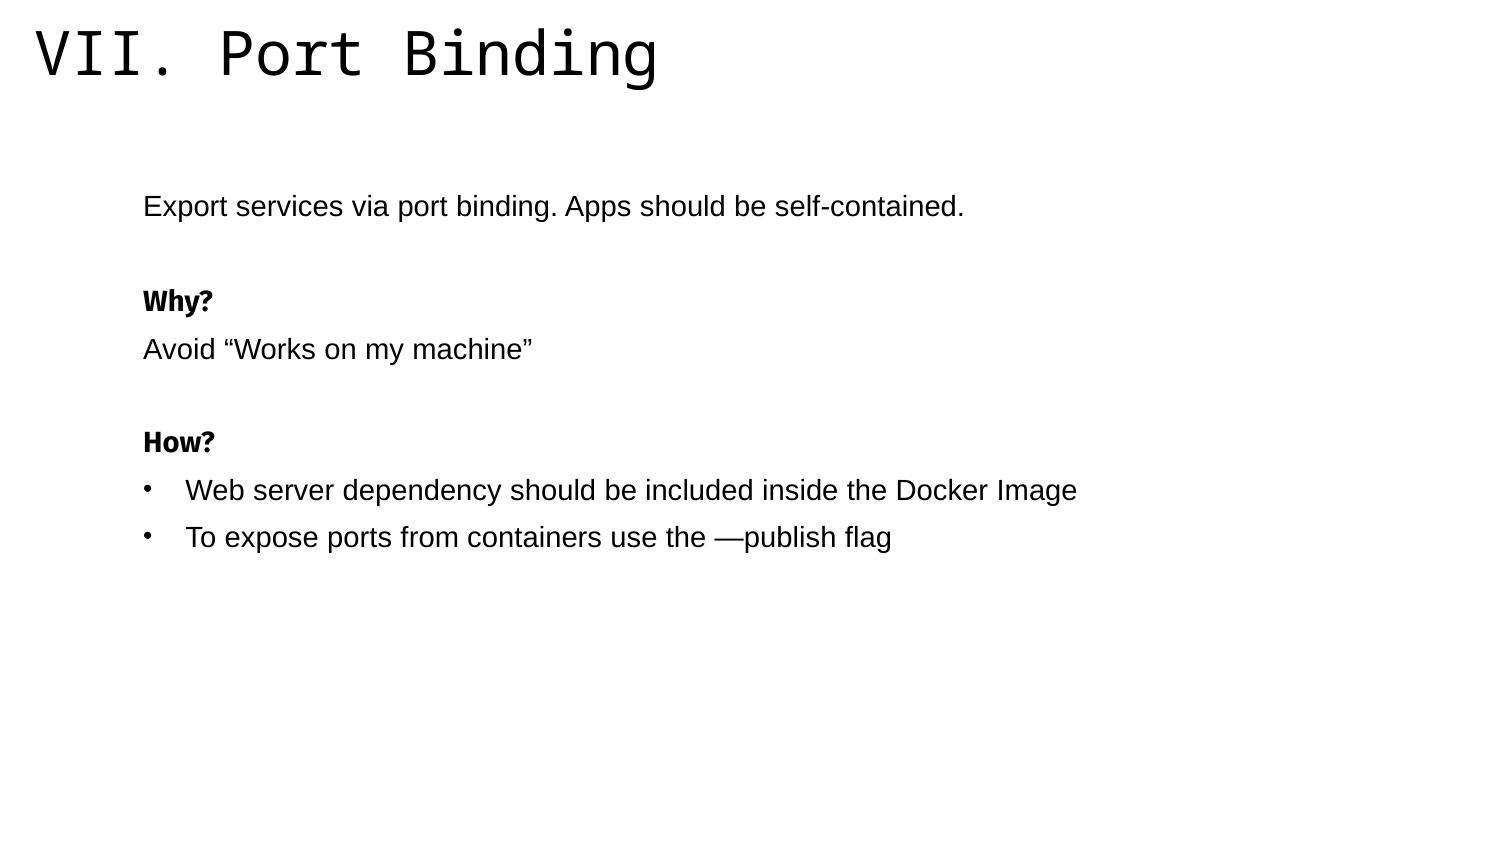

# VII. Port Binding
Export services via port binding. Apps should be self-contained.

Why?
Avoid “Works on my machine”

How?
Web server dependency should be included inside the Docker Image
To expose ports from containers use the —publish flag